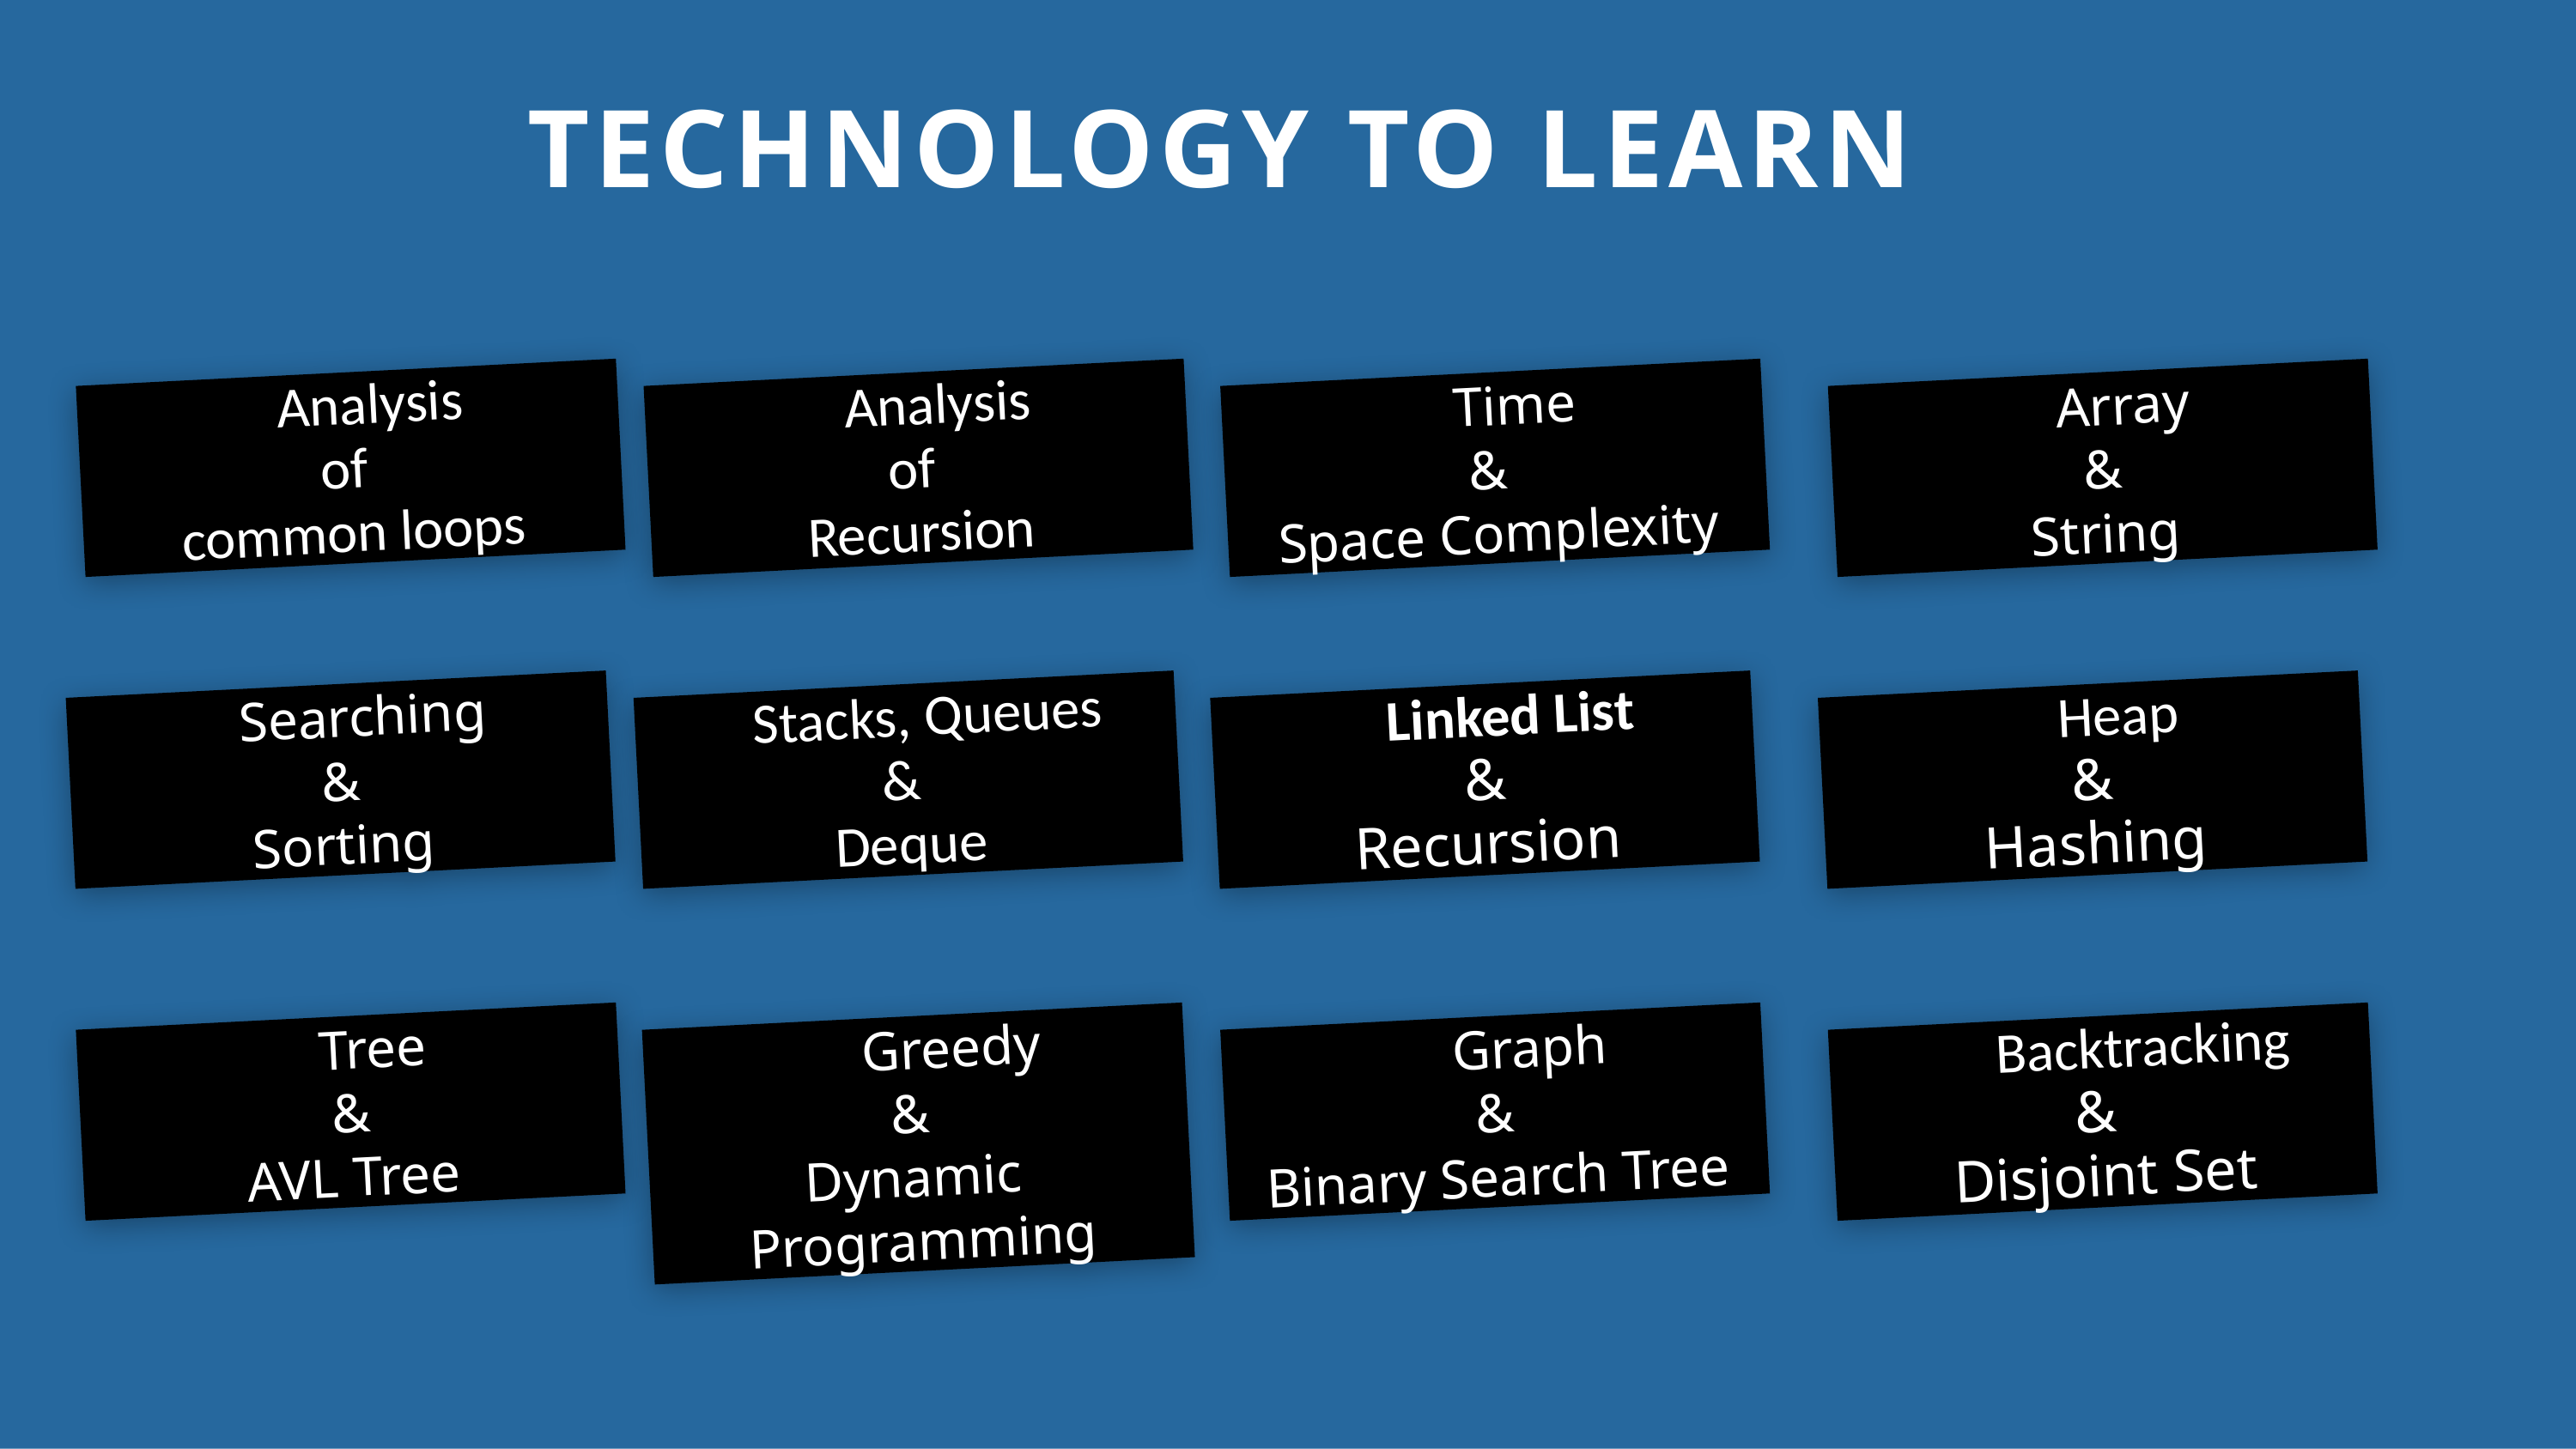

TECHNOLOGY TO LEARN
1. Analysis
of
common loops
2. Analysis
of
Recursion
3. Time
&
Space Complexity
4. Array
&
String
5. Searching
&
Sorting
6. Stacks, Queues
&
Deque
7. Linked List
&
Recursion
8. Heap
&
Hashing
9. Tree
&
AVL Tree
10. Greedy
&
Dynamic
Programming
11. Graph
&
Binary Search Tree
12. Backtracking
&
Disjoint Set